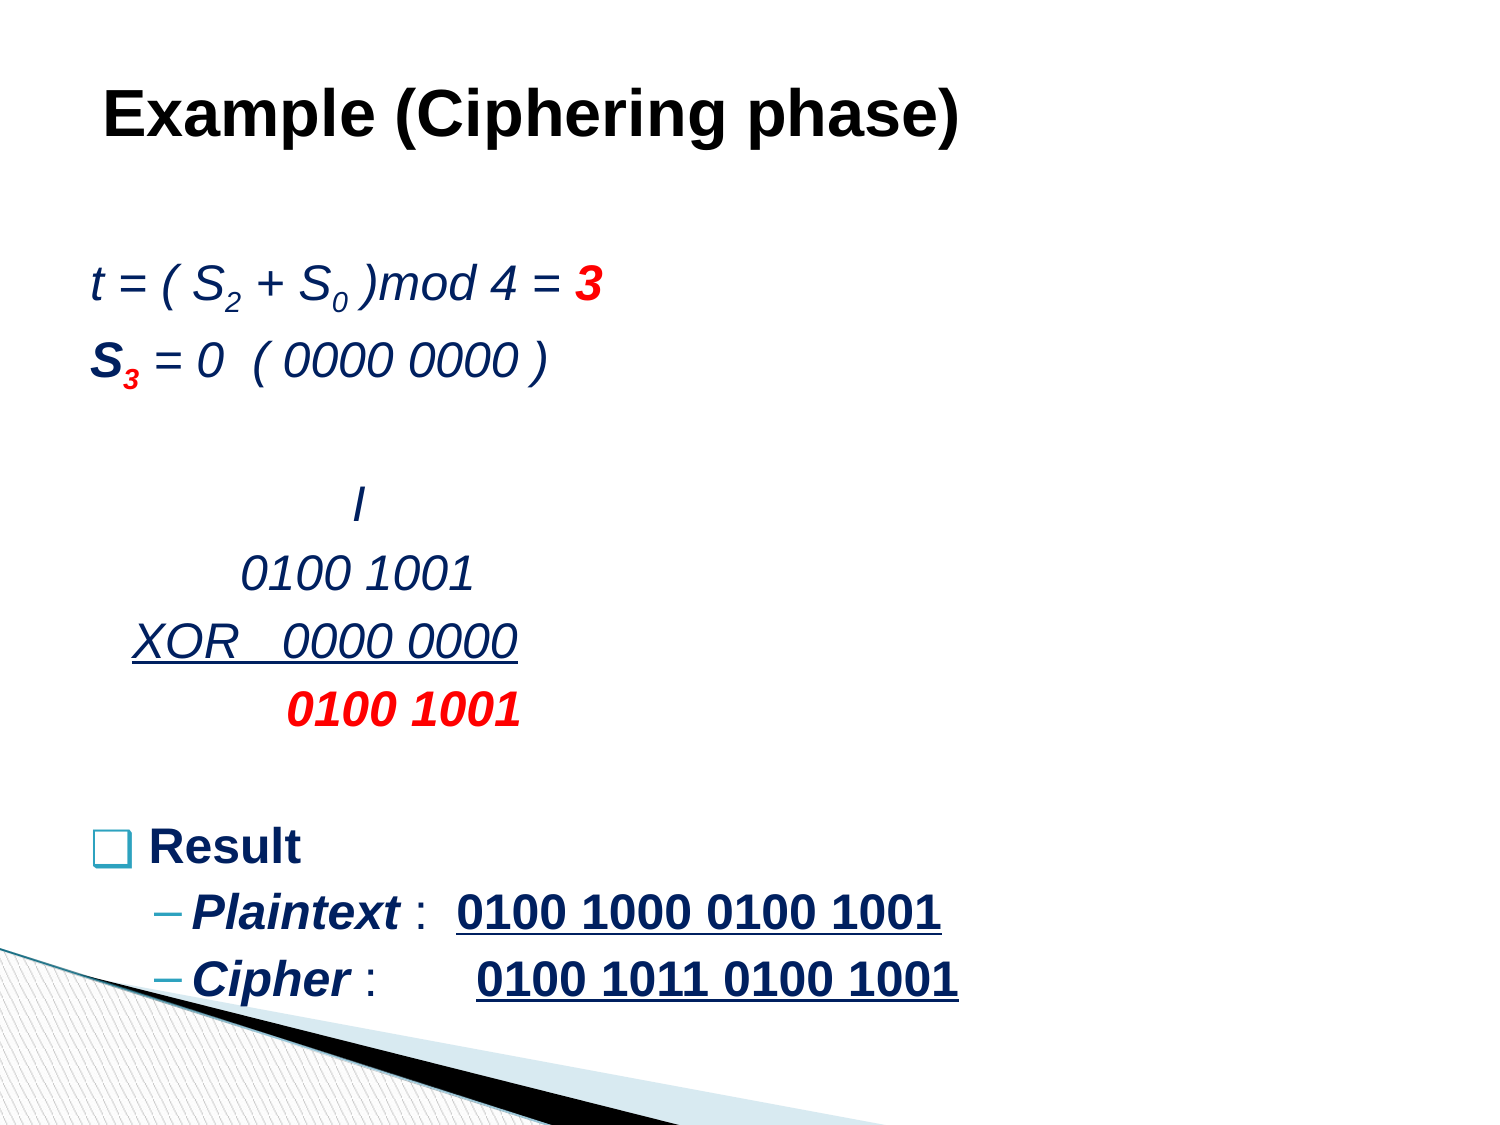

Example (Ciphering phase)
t = ( S2 + S0 )mod 4 = 3
S3 = 0  ( 0000 0000 )

	        I
	0100 1001
   XOR   0000 0000
              0100 1001

 Result
Plaintext :  0100 1000 0100 1001
Cipher :       0100 1011 0100 1001